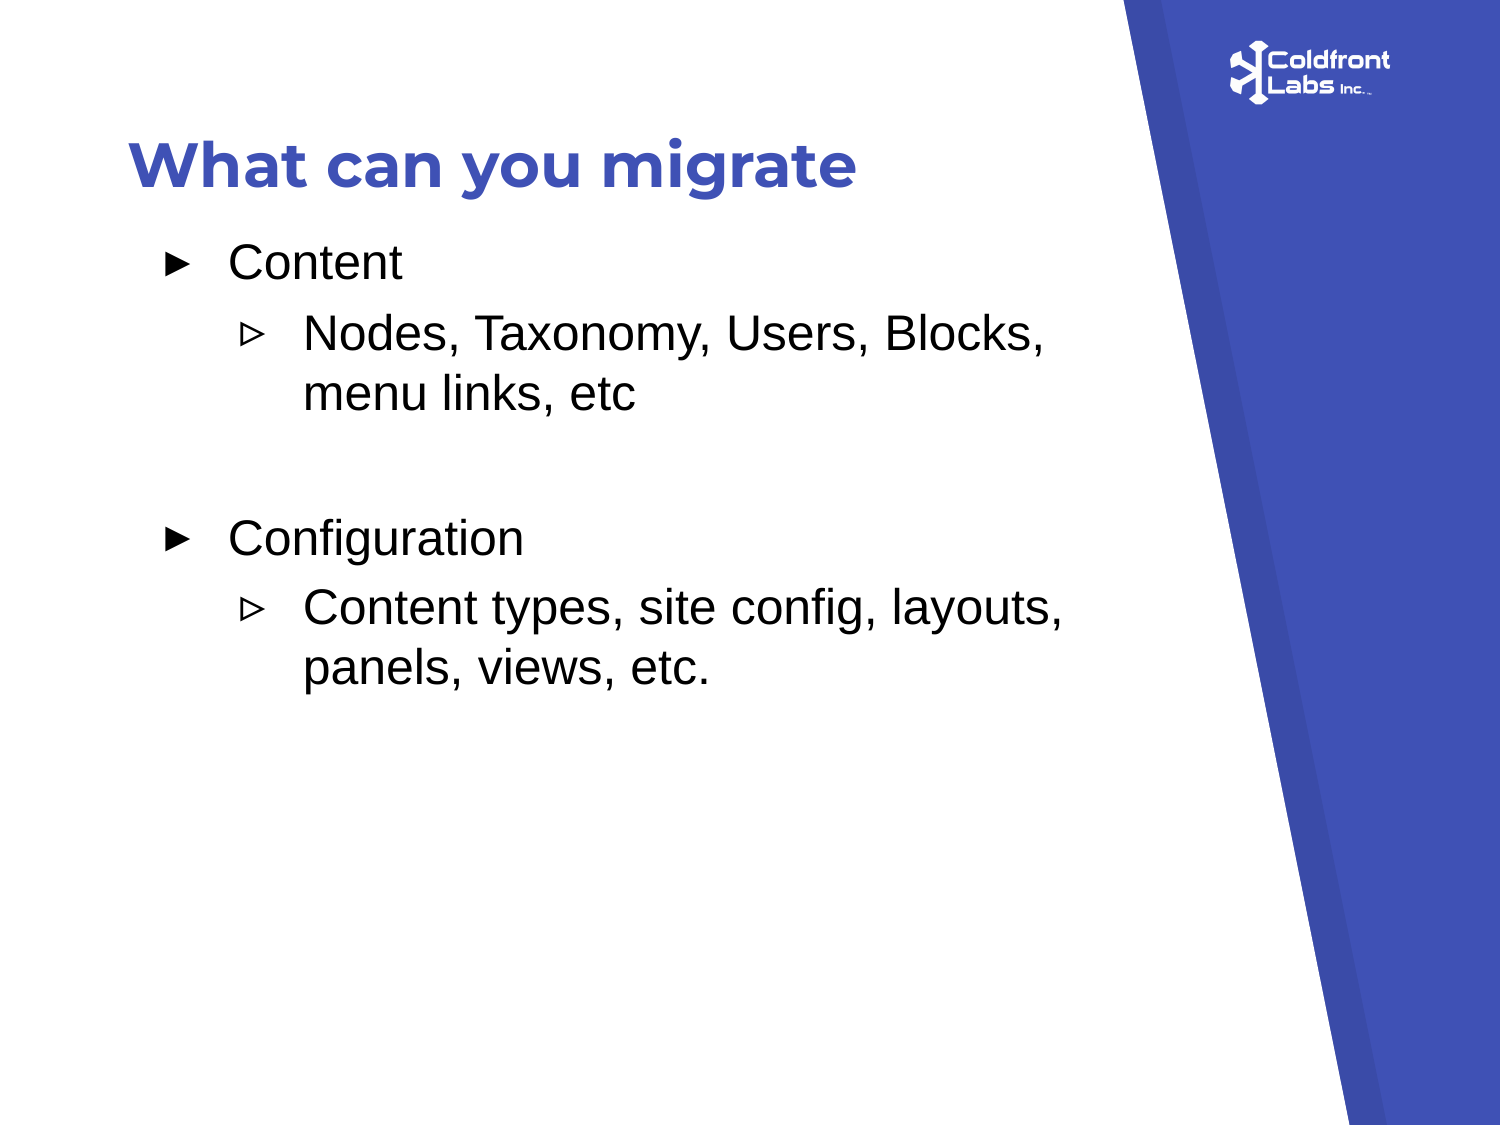

What can you migrate
Content
Nodes, Taxonomy, Users, Blocks, menu links, etc

Configuration
Content types, site config, layouts, panels, views, etc.